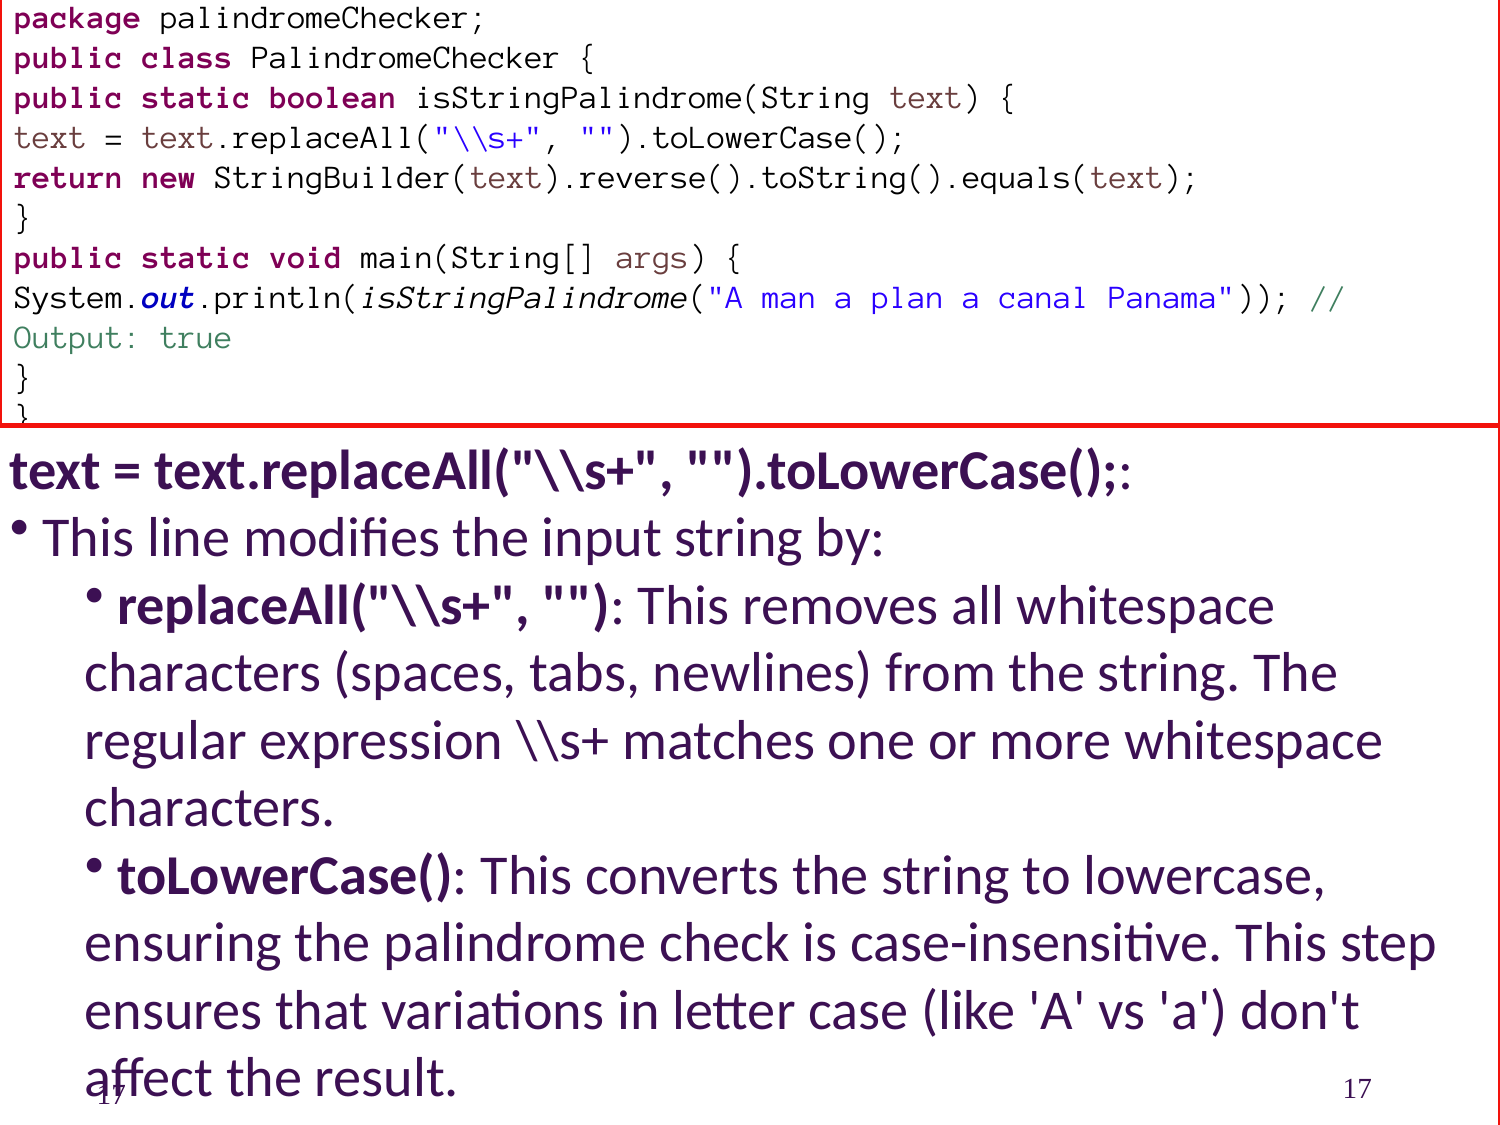

package palindromeChecker;
public class PalindromeChecker {
public static boolean isStringPalindrome(String text) {
text = text.replaceAll("\\s+", "").toLowerCase();
return new StringBuilder(text).reverse().toString().equals(text);
}
public static void main(String[] args) {
System.out.println(isStringPalindrome("A man a plan a canal Panama")); // Output: true
}
}
text = text.replaceAll("\\s+", "").toLowerCase();:
 This line modifies the input string by:
 replaceAll("\\s+", ""): This removes all whitespace characters (spaces, tabs, newlines) from the string. The regular expression \\s+ matches one or more whitespace characters.
 toLowerCase(): This converts the string to lowercase, ensuring the palindrome check is case-insensitive. This step ensures that variations in letter case (like 'A' vs 'a') don't affect the result.
17
17